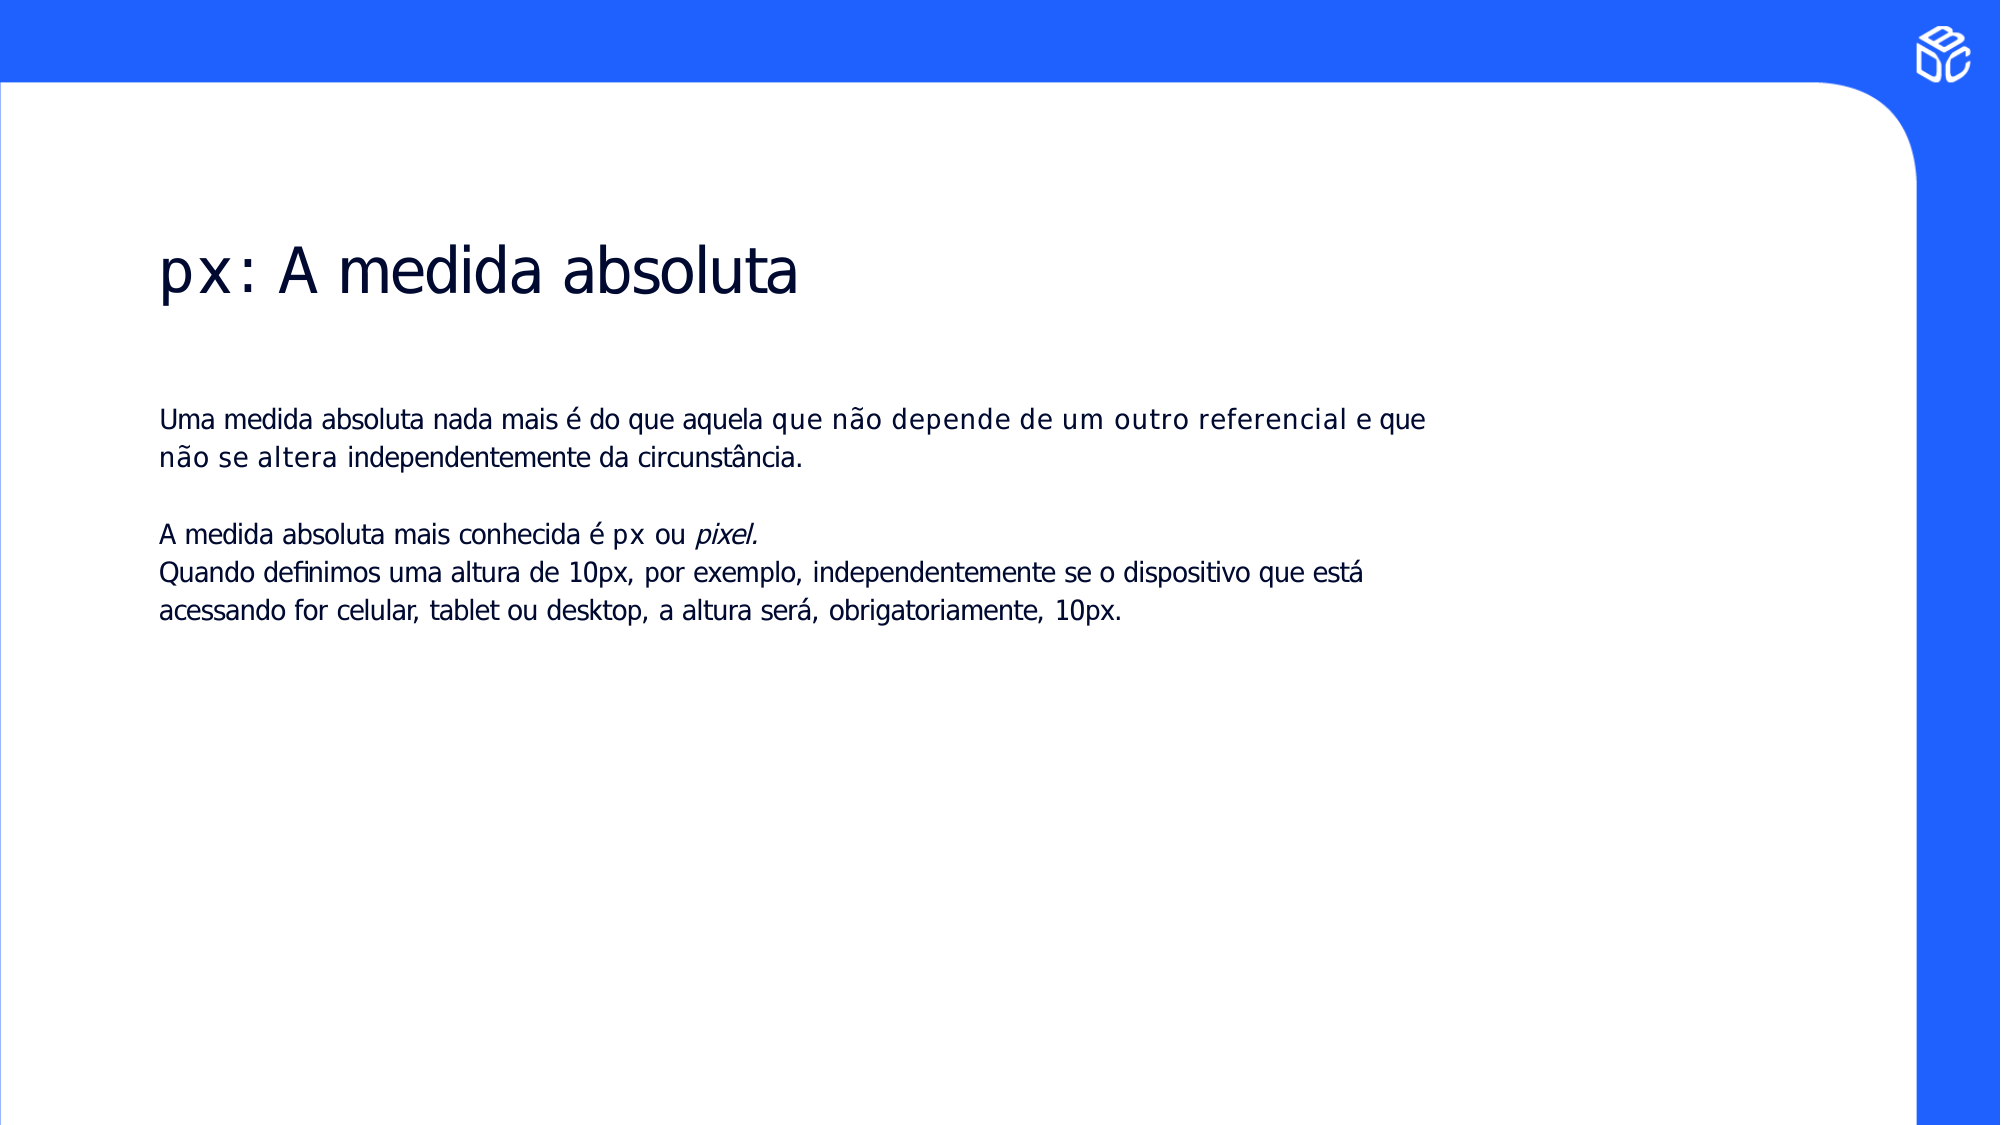

# px: A medida absoluta
Uma medida absoluta nada mais é do que aquela que não depende de um outro referencial e que não se altera independentemente da circunstância.

A medida absoluta mais conhecida é px ou pixel.
Quando definimos uma altura de 10px, por exemplo, independentemente se o dispositivo que está acessando for celular, tablet ou desktop, a altura será, obrigatoriamente, 10px.